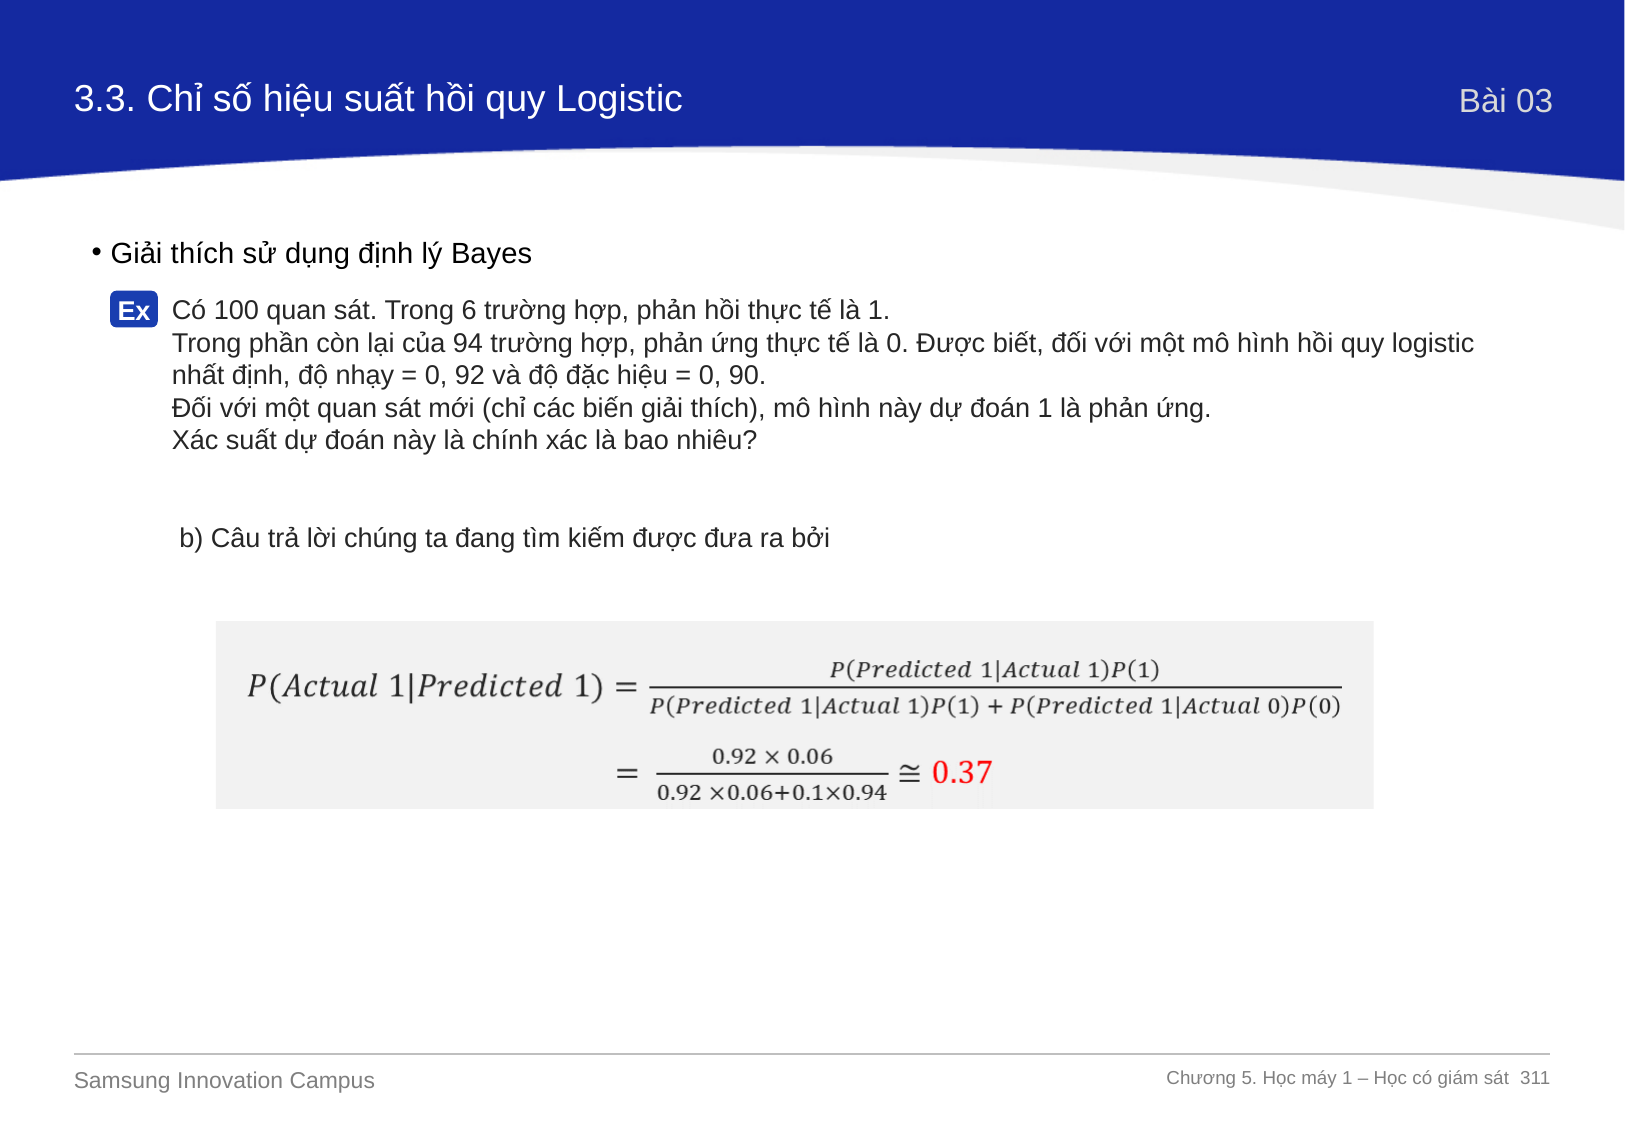

3.3. Chỉ số hiệu suất hồi quy Logistic
Bài 03
Giải thích sử dụng định lý Bayes
Có 100 quan sát. Trong 6 trường hợp, phản hồi thực tế là 1.
Trong phần còn lại của 94 trường hợp, phản ứng thực tế là 0. Được biết, đối với một mô hình hồi quy logistic nhất định, độ nhạy = 0, 92 và độ đặc hiệu = 0, 90.
Đối với một quan sát mới (chỉ các biến giải thích), mô hình này dự đoán 1 là phản ứng.
Xác suất dự đoán này là chính xác là bao nhiêu?

 b) Câu trả lời chúng ta đang tìm kiếm được đưa ra bởi
Ex